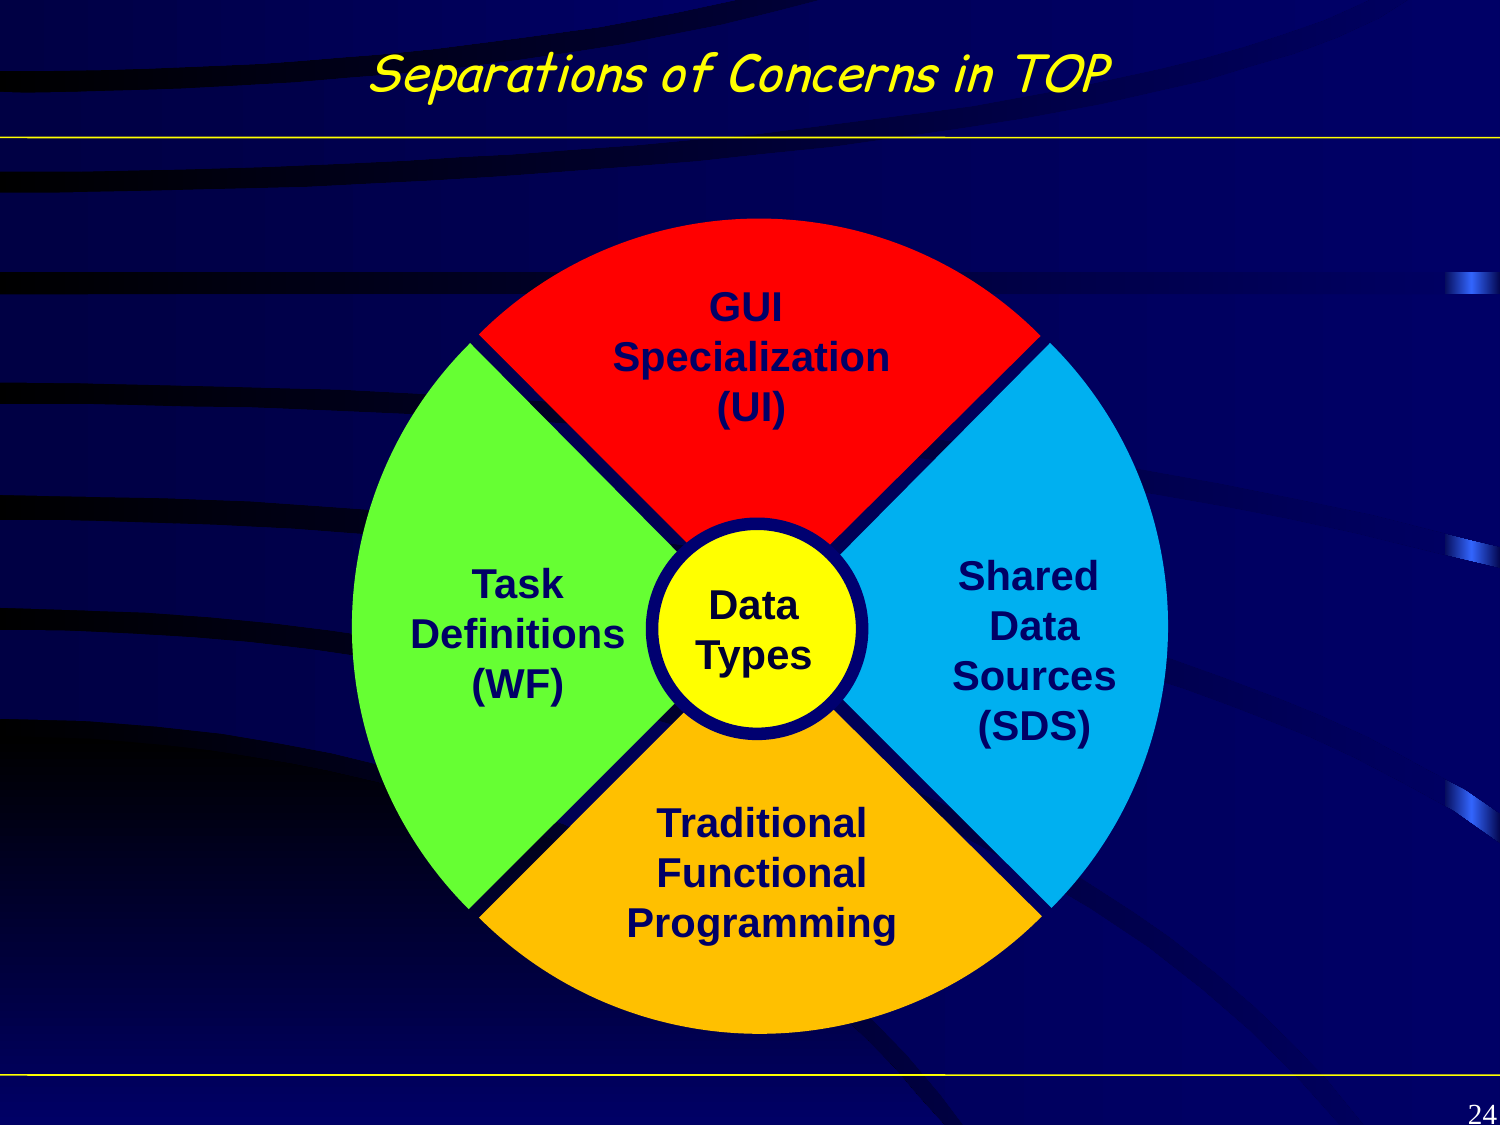

24
Separations of Concerns in TOP

GUI
Specialization
(UI)

Task Definitions
(WF)

Traditional Functional
Programming

Shared
Data
Sources
(SDS)
Data
Types